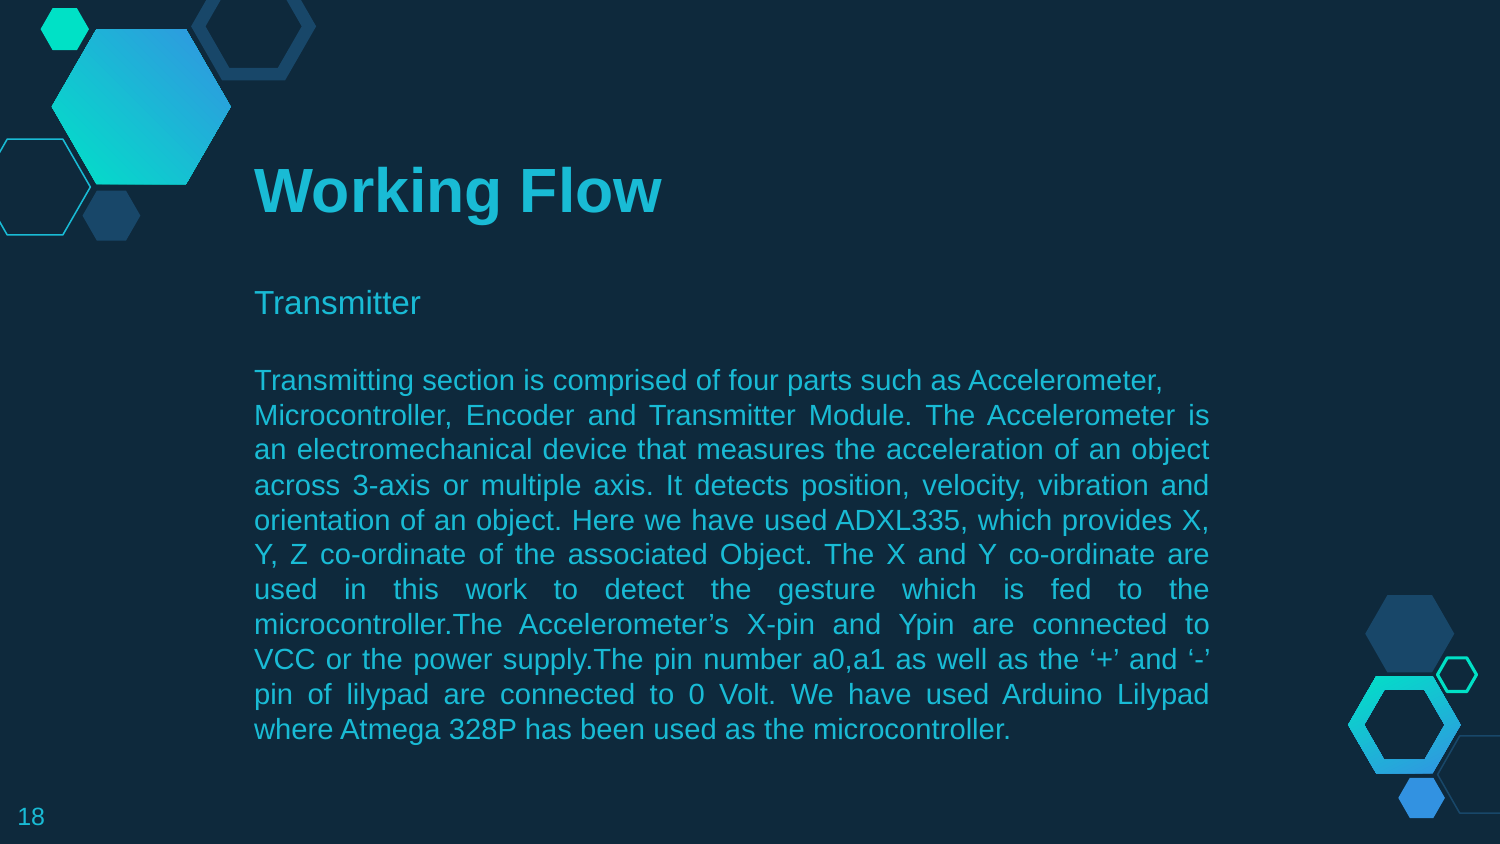

Working Flow
Transmitter

Transmitting section is comprised of four parts such as Accelerometer,
Microcontroller, Encoder and Transmitter Module. The Accelerometer is an electromechanical device that measures the acceleration of an object across 3-axis or multiple axis. It detects position, velocity, vibration and orientation of an object. Here we have used ADXL335, which provides X, Y, Z co-ordinate of the associated Object. The X and Y co-ordinate are used in this work to detect the gesture which is fed to the microcontroller.The Accelerometer’s X-pin and Ypin are connected to VCC or the power supply.The pin number a0,a1 as well as the ‘+’ and ‘-’ pin of lilypad are connected to 0 Volt. We have used Arduino Lilypad where Atmega 328P has been used as the microcontroller.

18